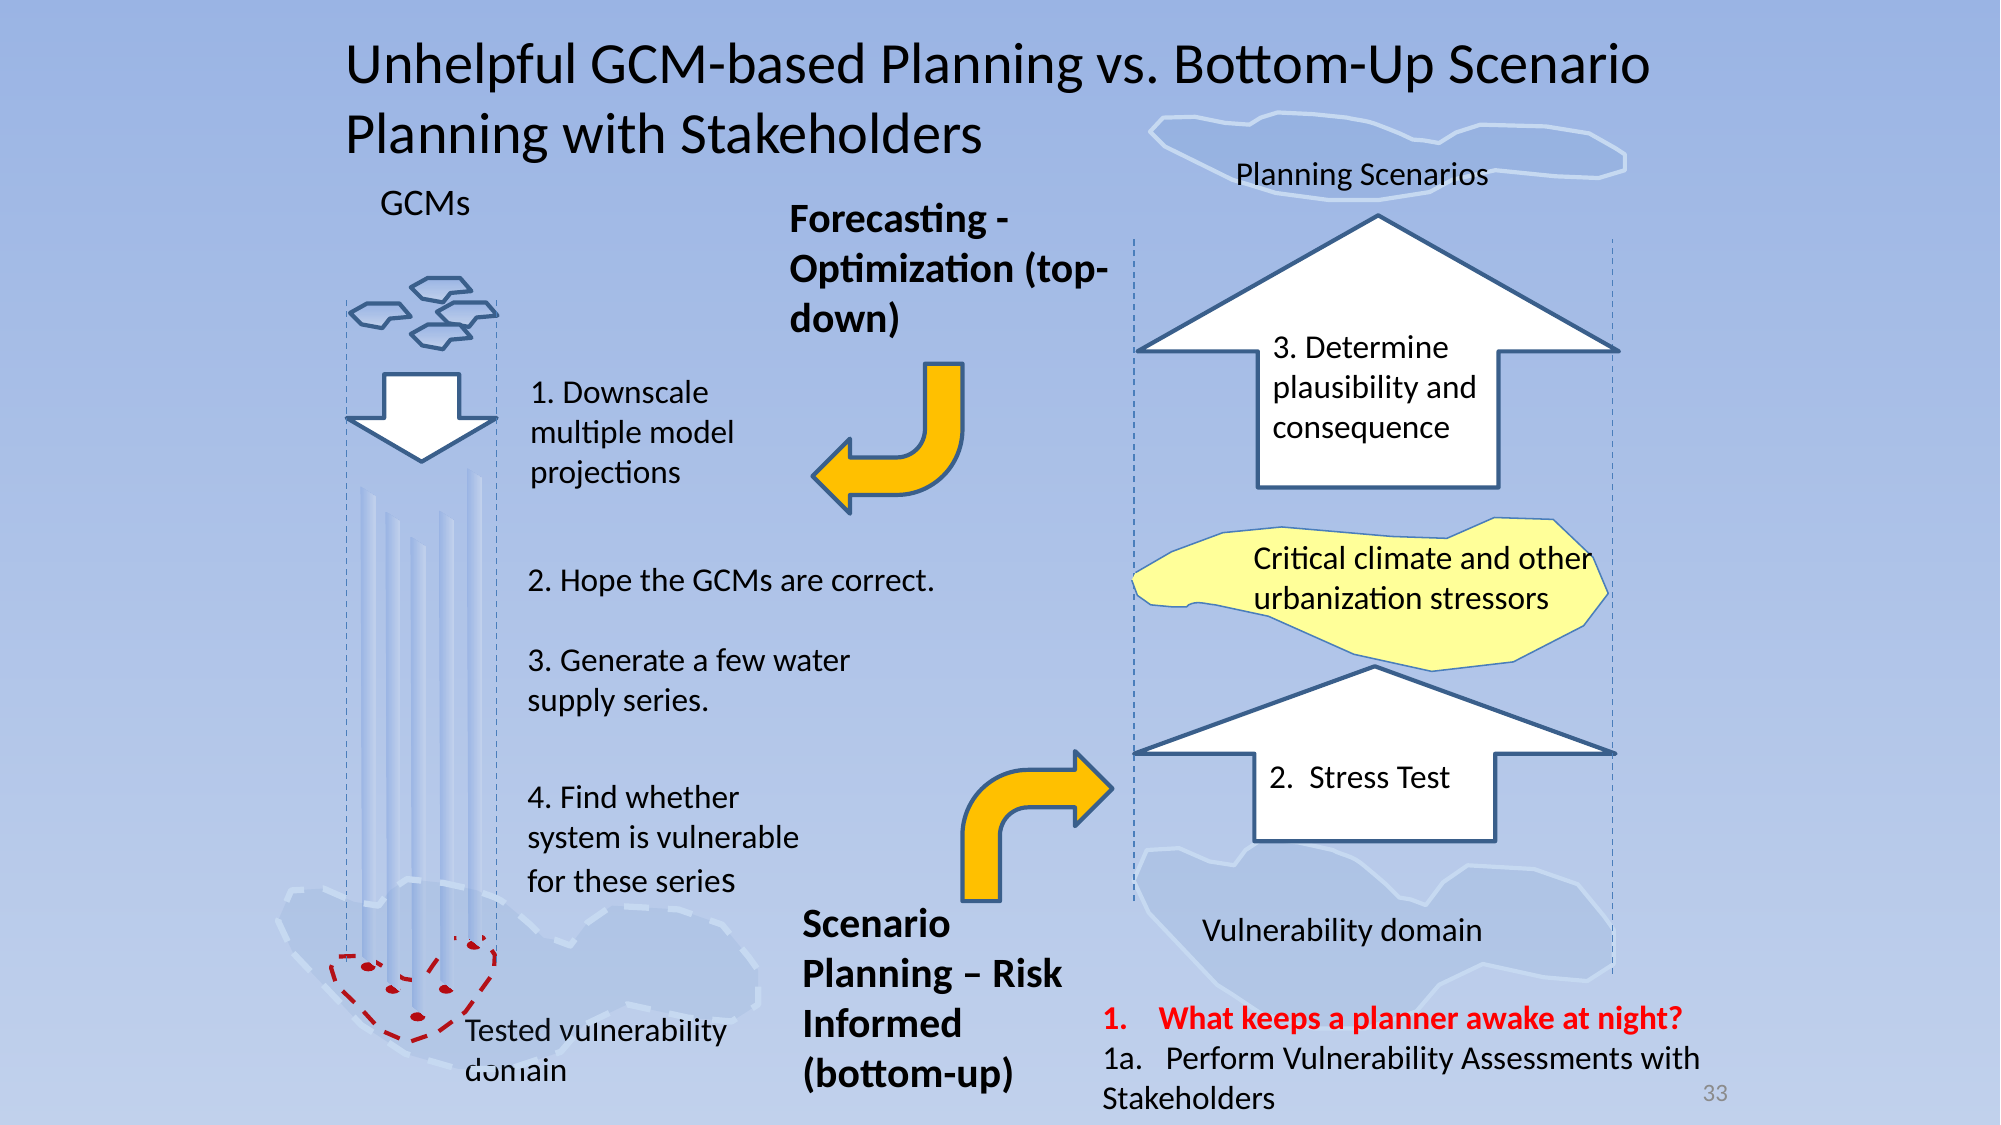

Unhelpful GCM-based Planning vs. Bottom-Up Scenario Planning with Stakeholders

Planning Scenarios
GCMs
Forecasting - Optimization (top-down)
3. Determine plausibility and consequence

1. Downscale multiple model projections

Critical climate and other urbanization stressors

2. Hope the GCMs are correct.

3. Generate a few water supply series.
2.  Stress Test

4. Find whether system is vulnerable for these series

Scenario Planning – Risk Informed (bottom-up)
Vulnerability domain

What keeps a planner awake at night?
1a.   Perform Vulnerability Assessments with Stakeholders
Tested vulnerability domain

33